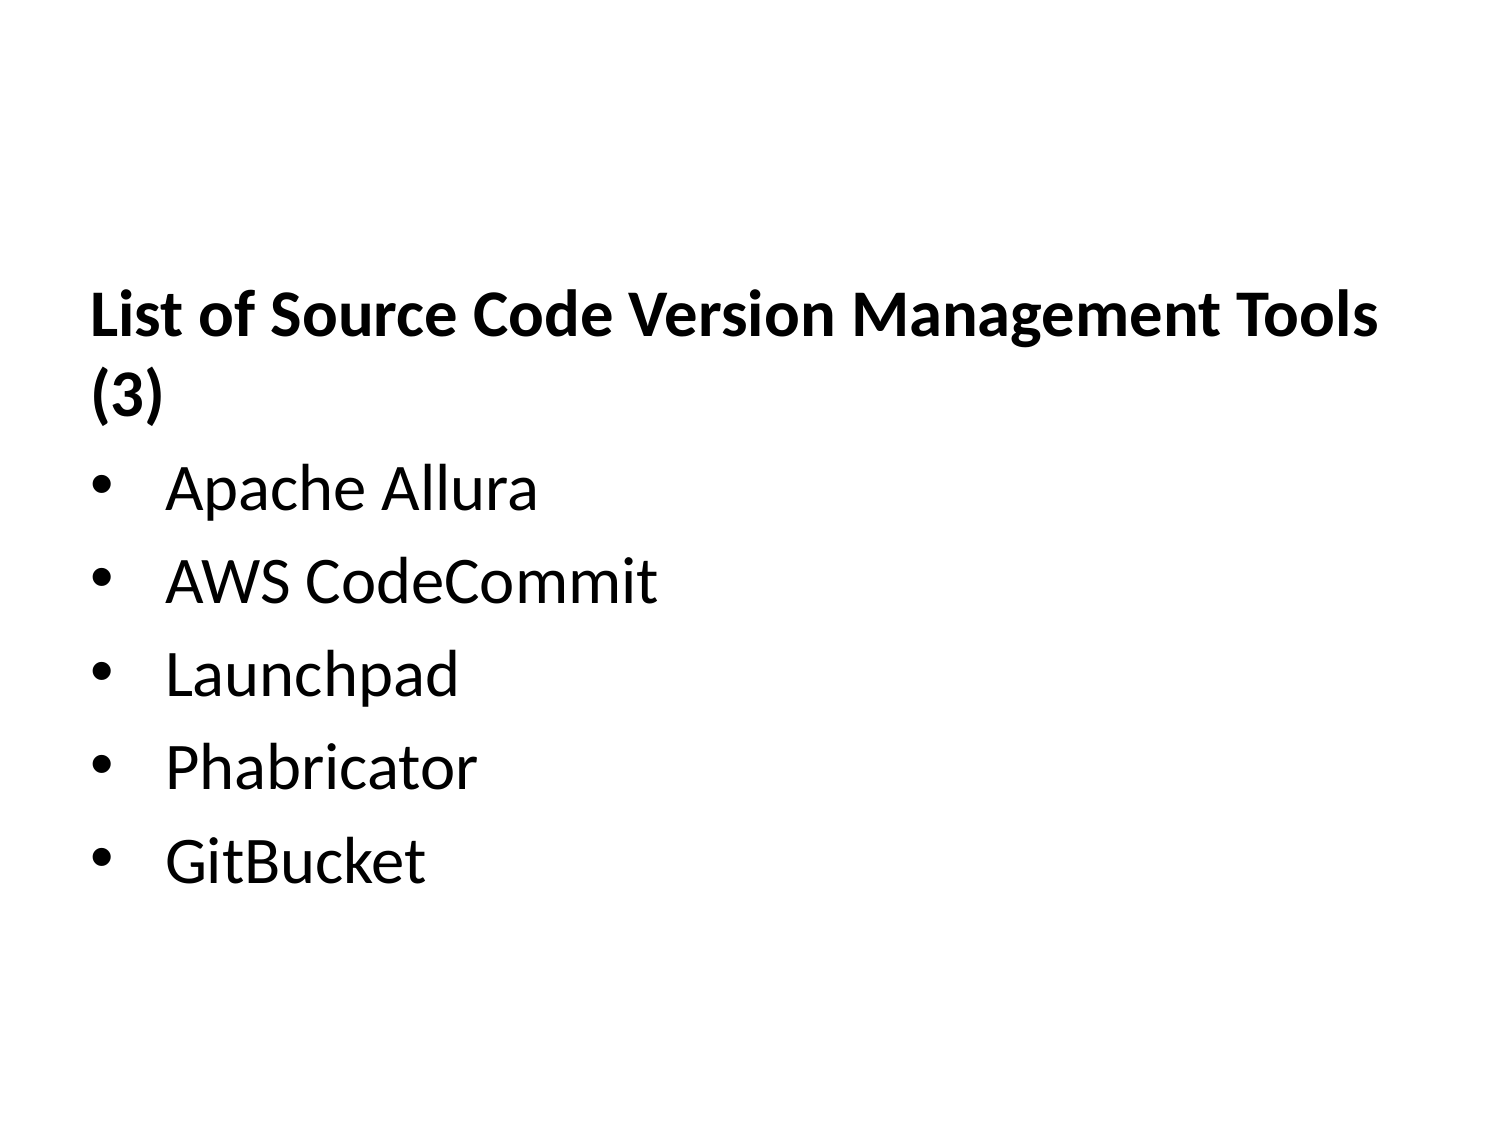

List of Source Code Version Management Tools (3)
Apache Allura
AWS CodeCommit
Launchpad
Phabricator
GitBucket